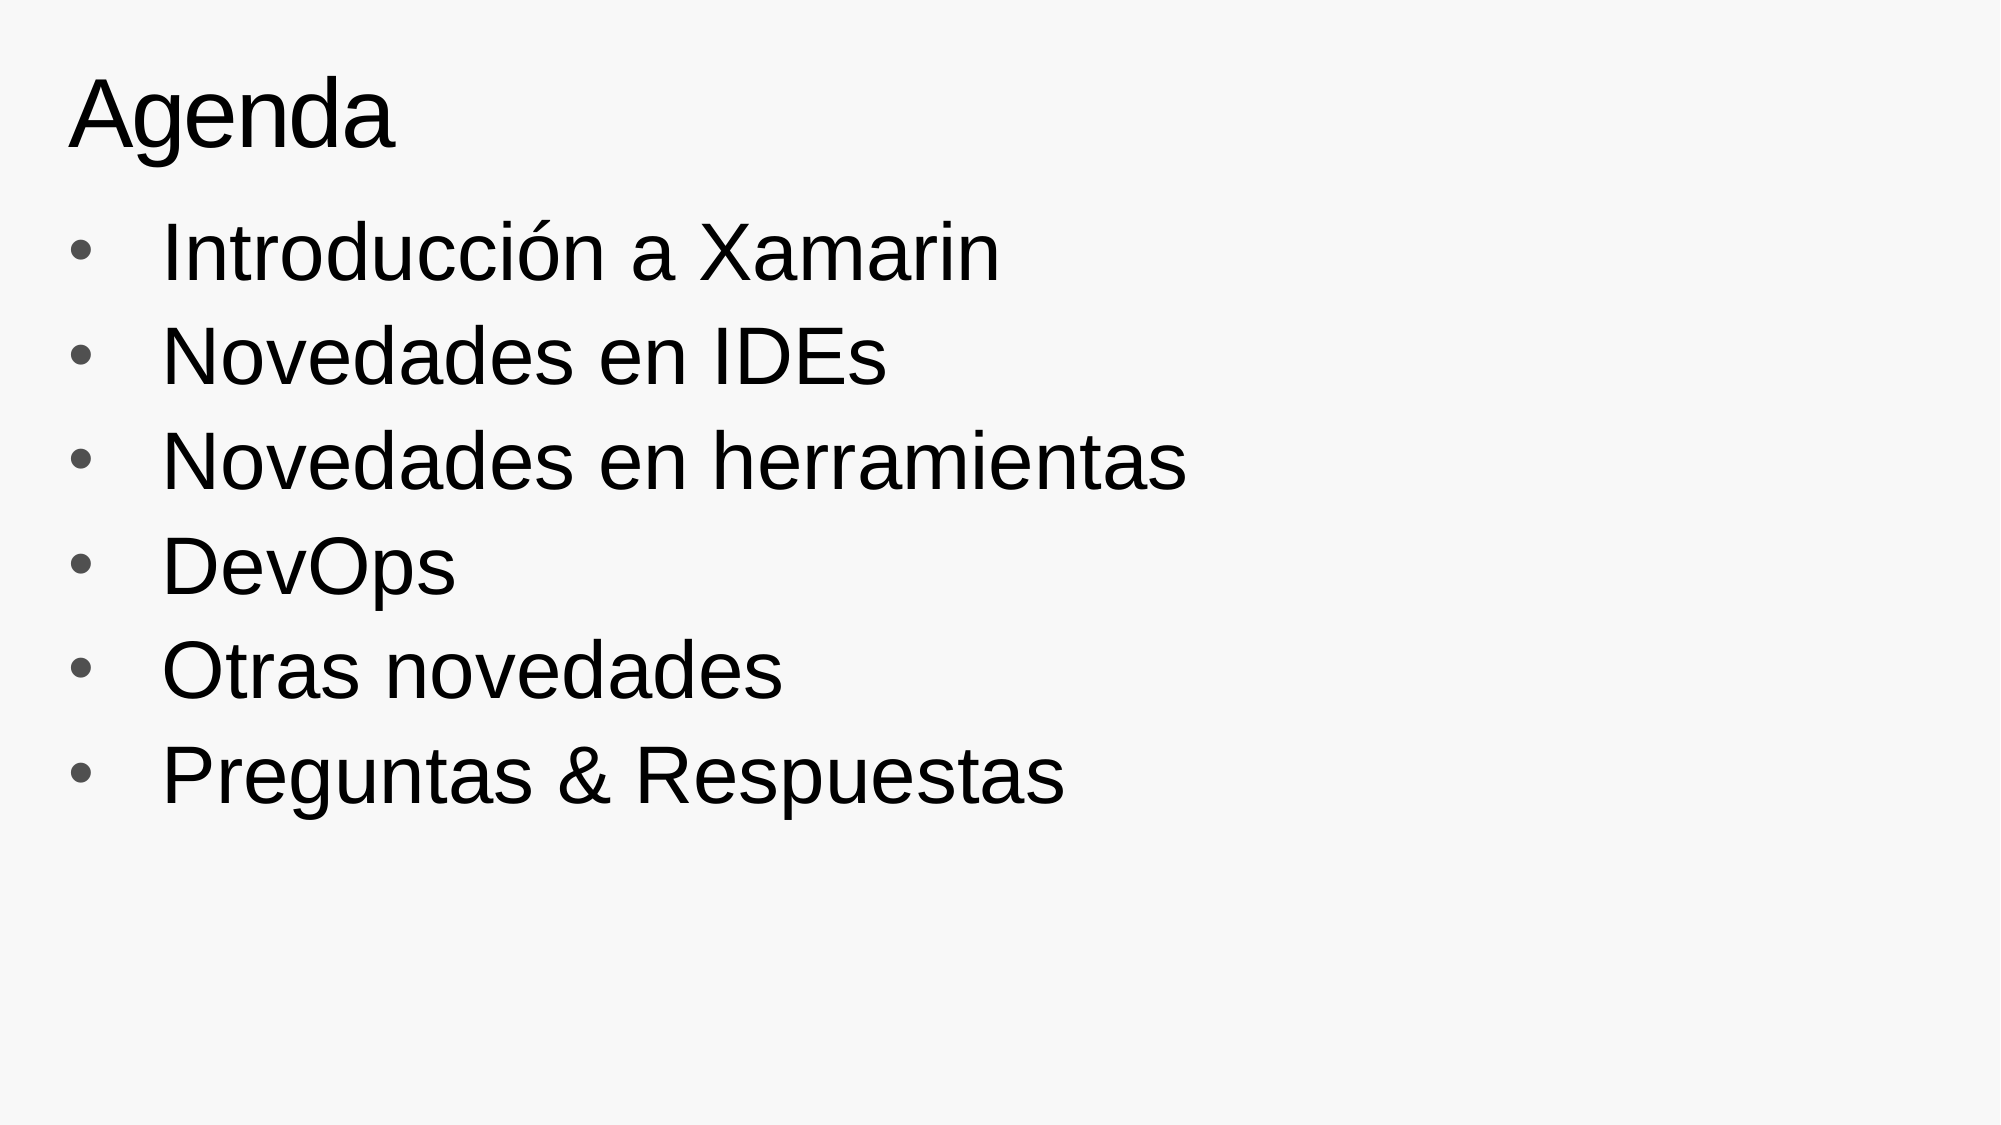

# Agenda
Introducción a Xamarin
Novedades en IDEs
Novedades en herramientas
DevOps
Otras novedades
Preguntas & Respuestas